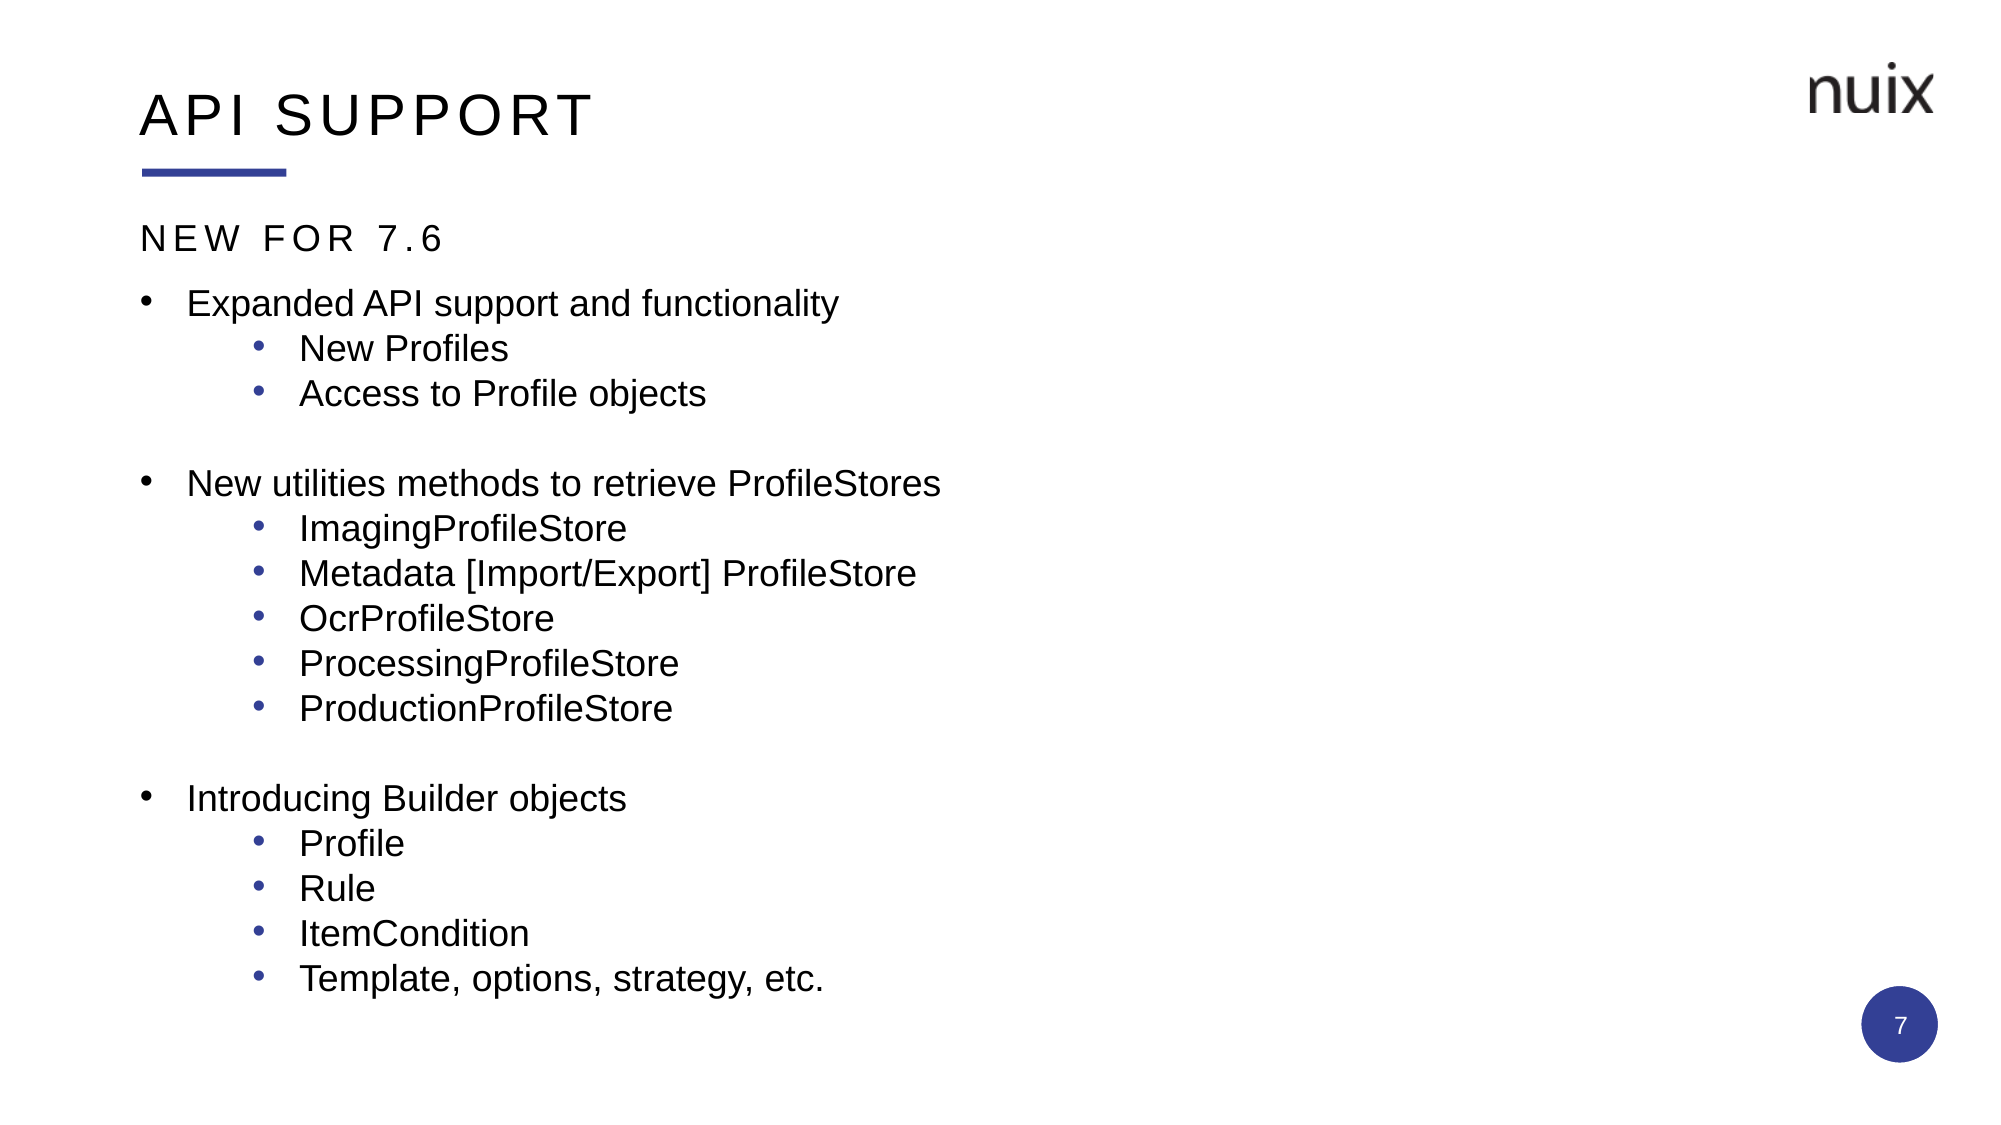

# API SUPPORT
NEW FOR 7.6
Expanded API support and functionality
New Profiles
Access to Profile objects

New utilities methods to retrieve ProfileStores
ImagingProfileStore
Metadata [Import/Export] ProfileStore
OcrProfileStore
ProcessingProfileStore
ProductionProfileStore

Introducing Builder objects
Profile
Rule
ItemCondition
Template, options, strategy, etc.